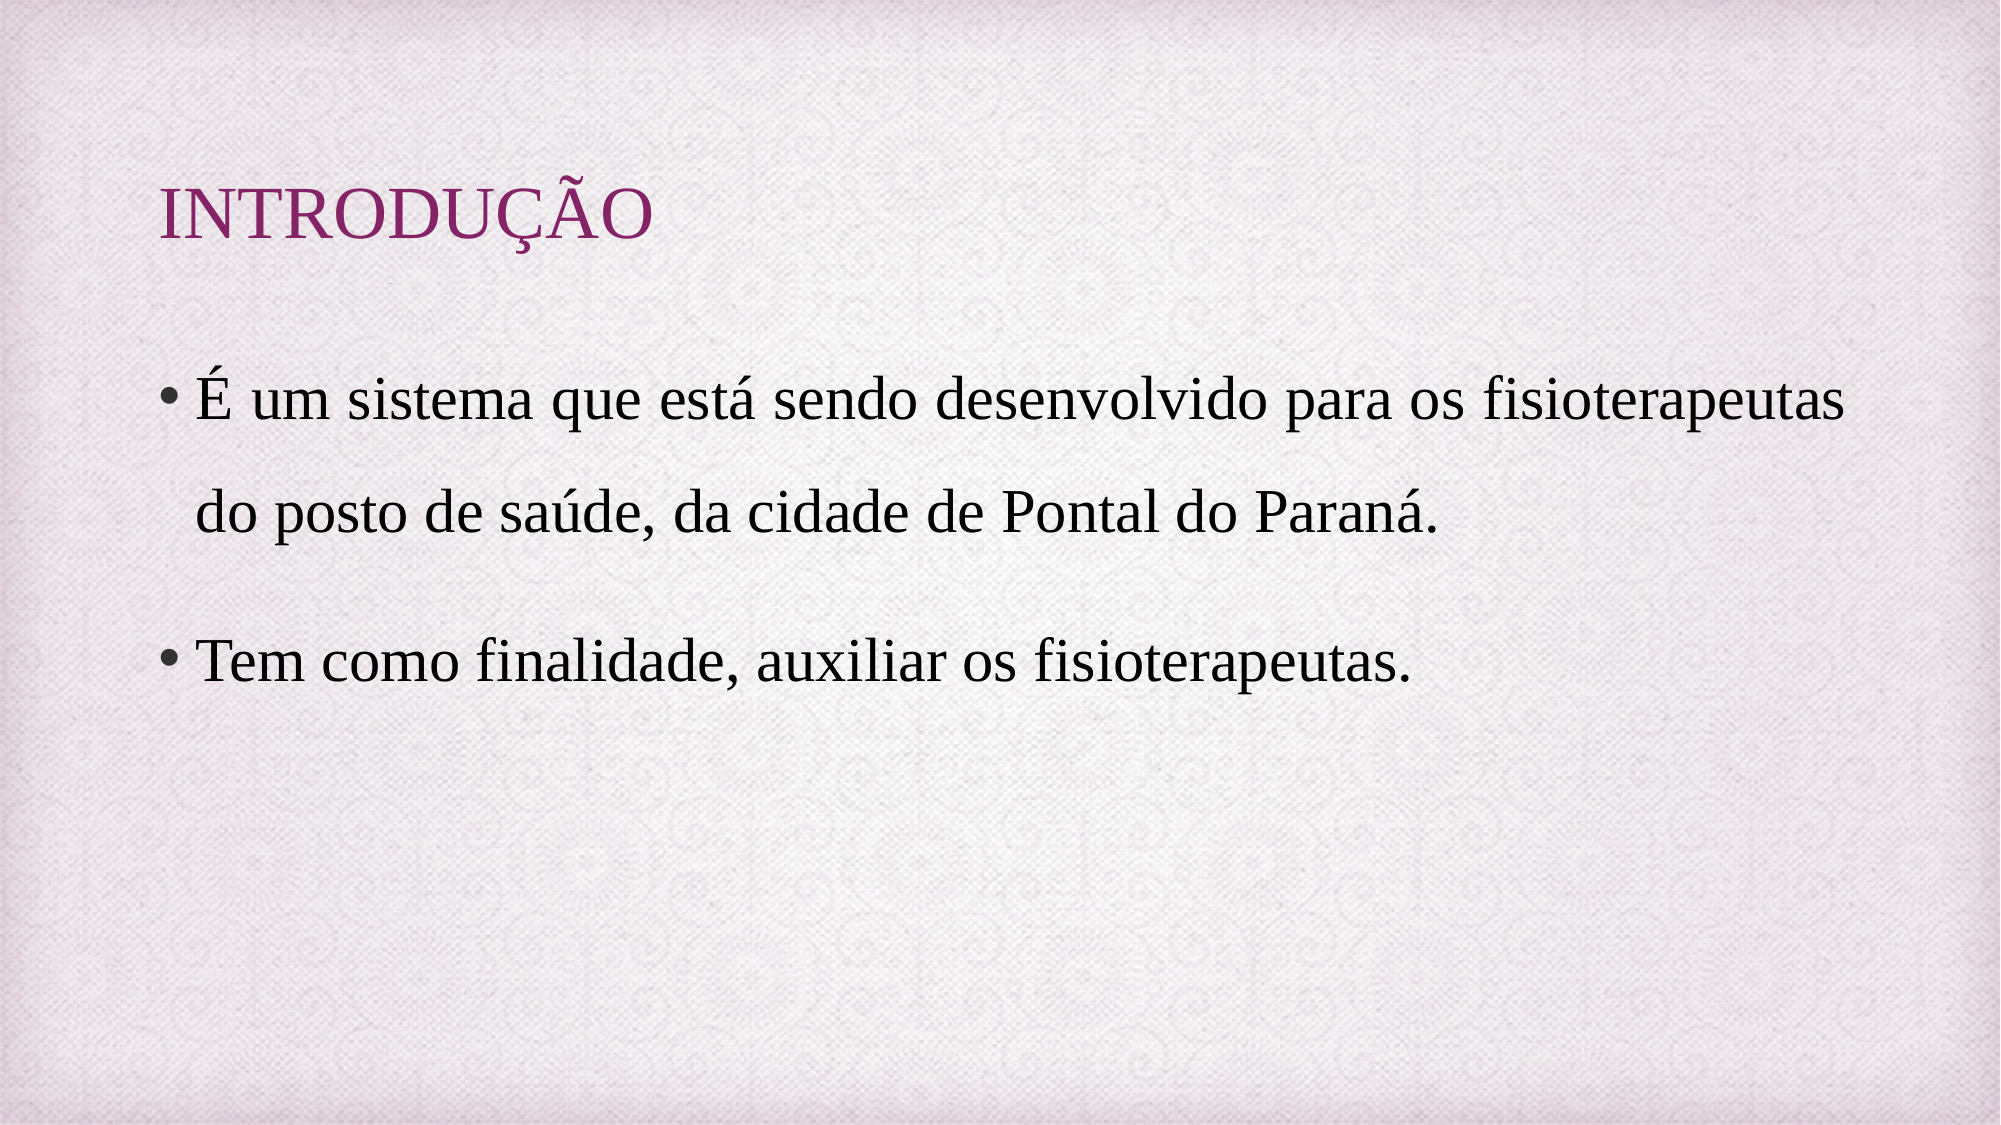

# INTRODUÇÃO
É um sistema que está sendo desenvolvido para os fisioterapeutas do posto de saúde, da cidade de Pontal do Paraná.
Tem como finalidade, auxiliar os fisioterapeutas.